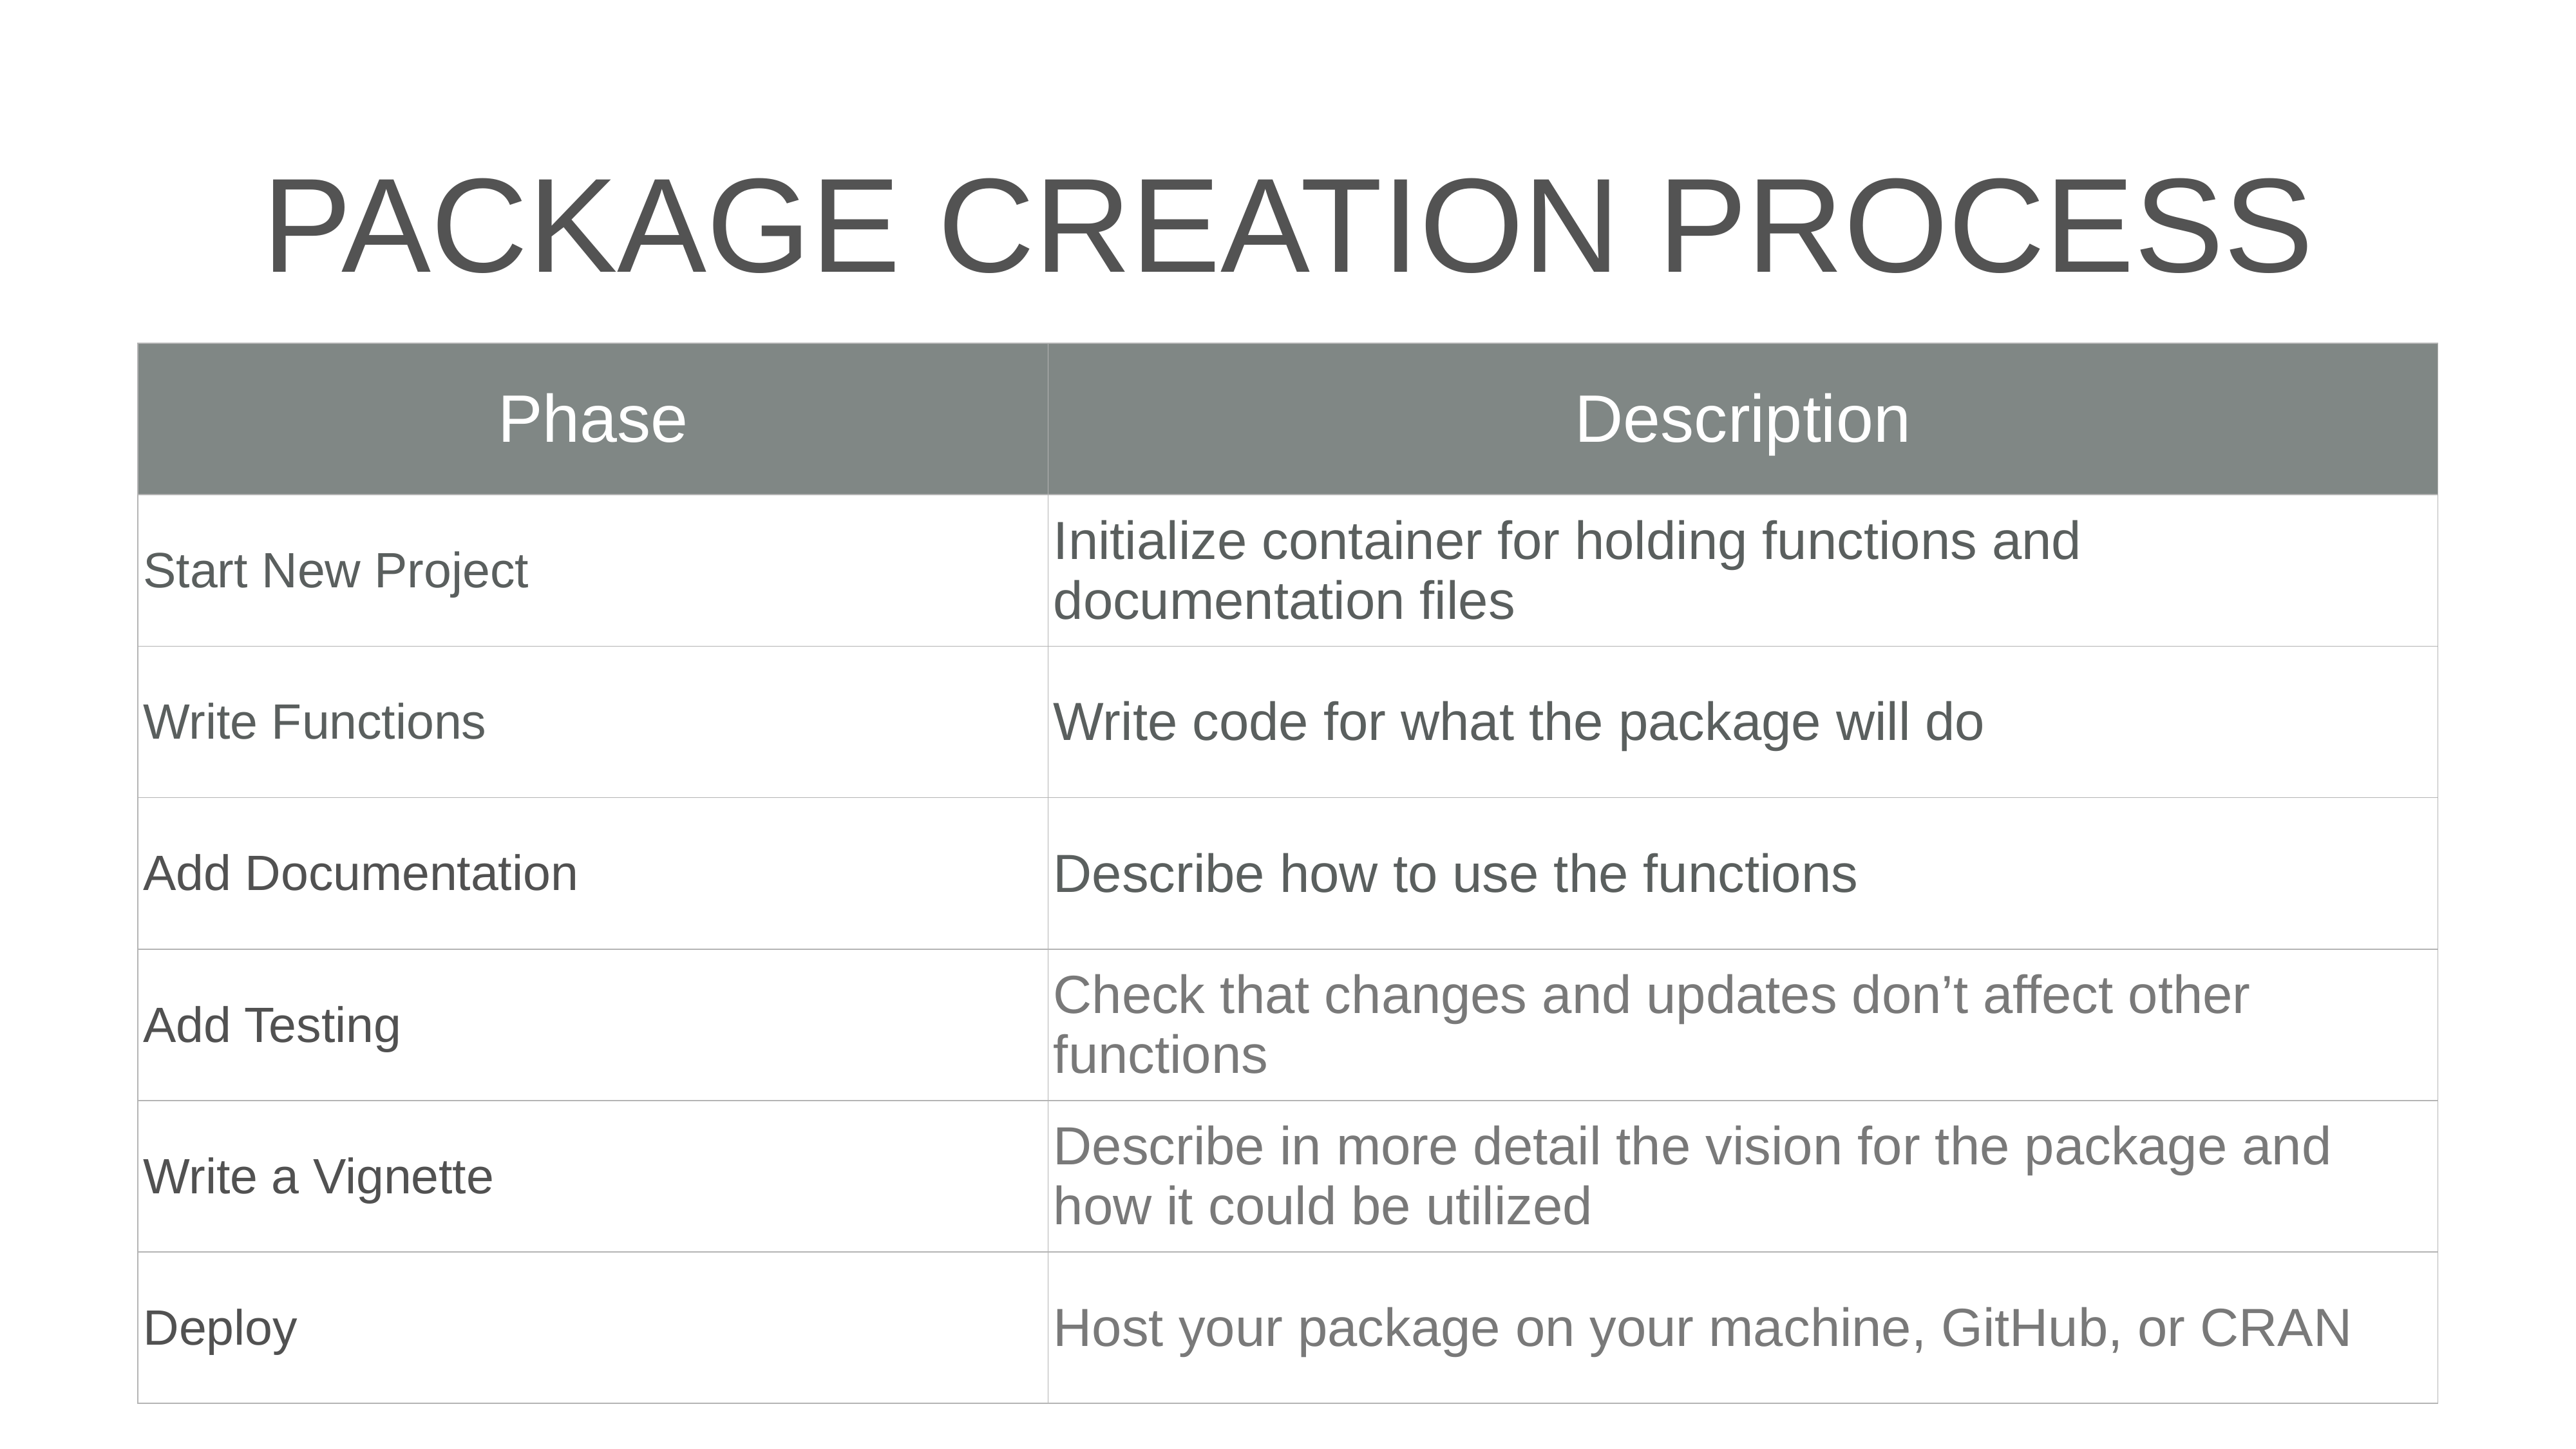

# Package Creation Process
| Phase | Description |
| --- | --- |
| Start New Project | Initialize container for holding functions and documentation files |
| Write Functions | Write code for what the package will do |
| Add Documentation | Describe how to use the functions |
| Add Testing | Check that changes and updates don’t affect other functions |
| Write a Vignette | Describe in more detail the vision for the package and how it could be utilized |
| Deploy | Host your package on your machine, GitHub, or CRAN |